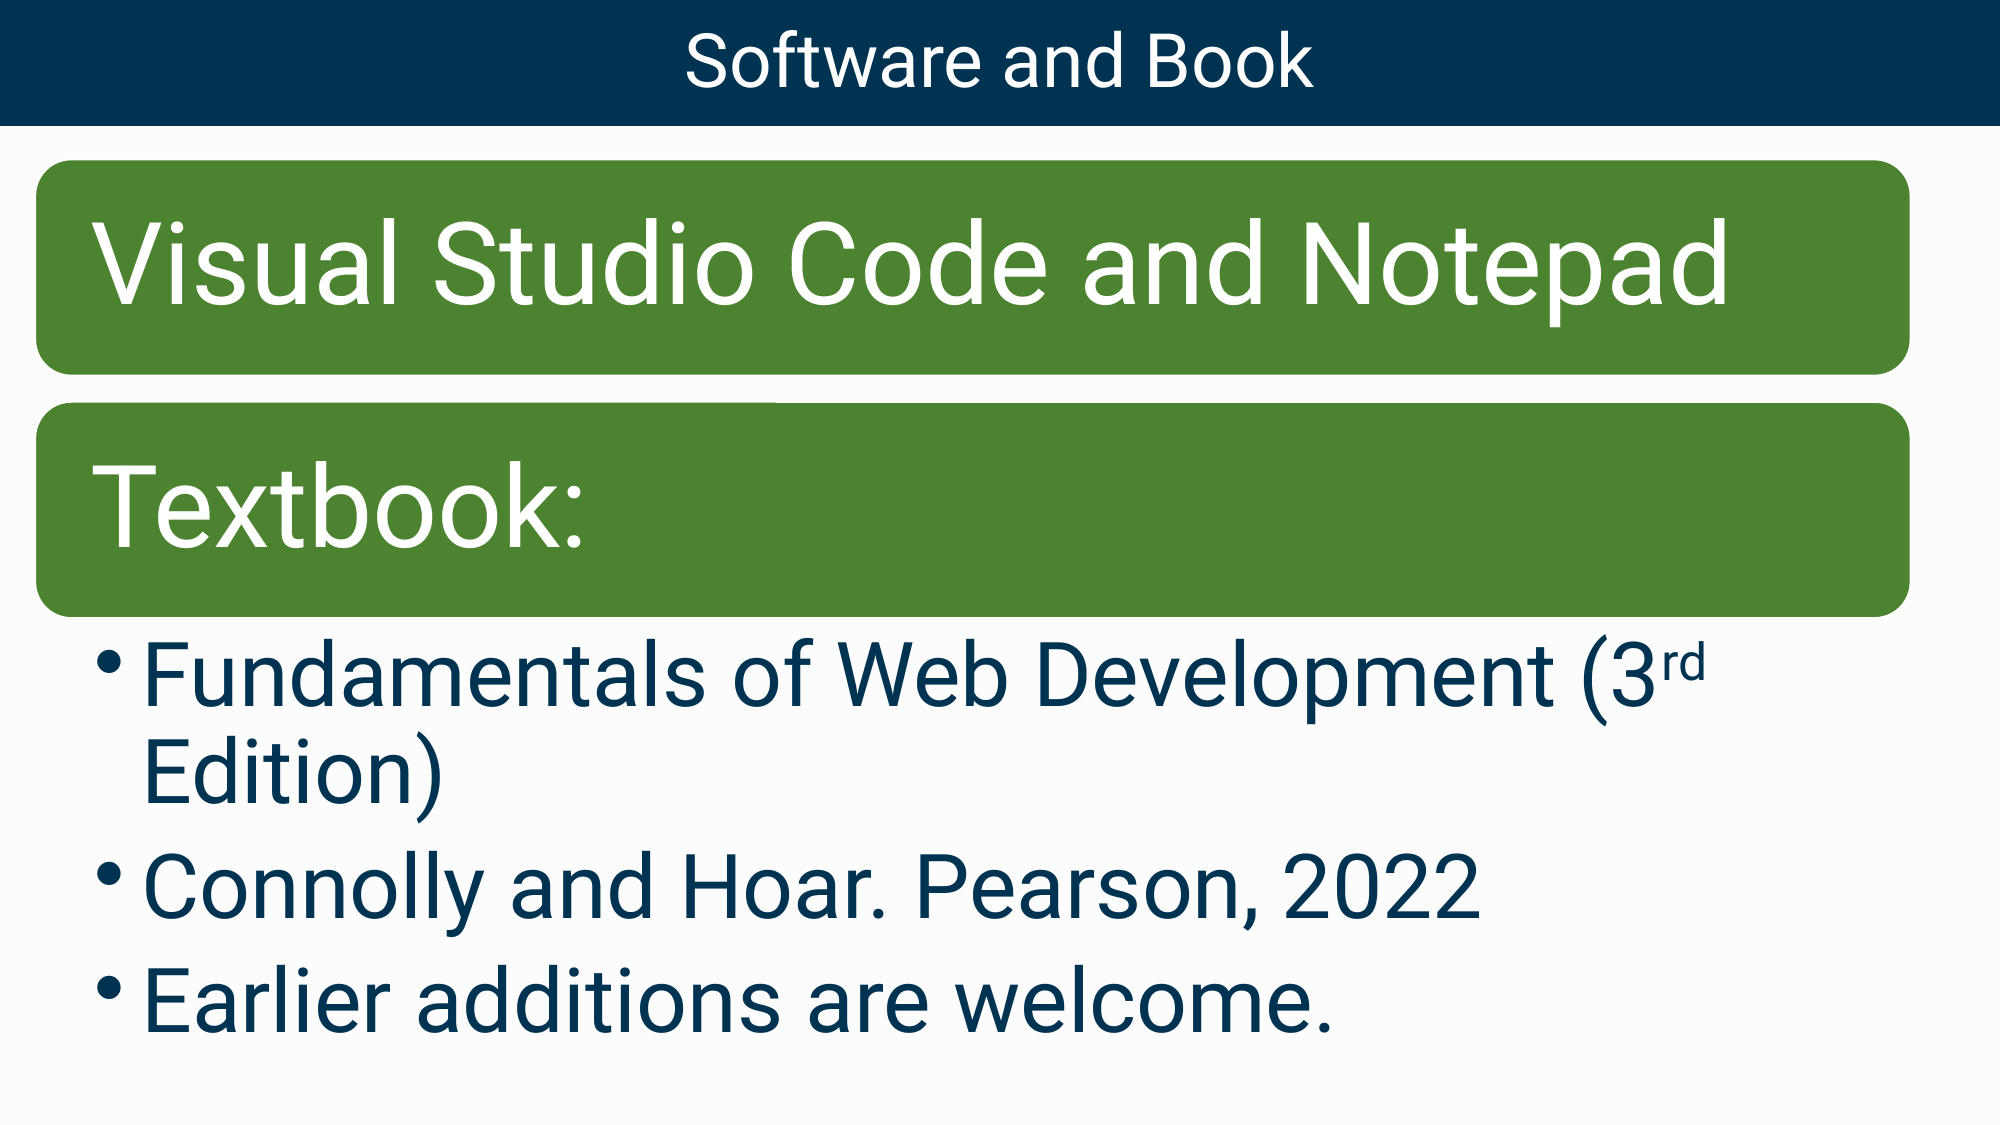

# Software and Book
18
Visual Studio Code and Notepad
Textbook:
Fundamentals of Web Development (3rd Edition)
Connolly and Hoar. Pearson, 2022
Earlier additions are welcome.